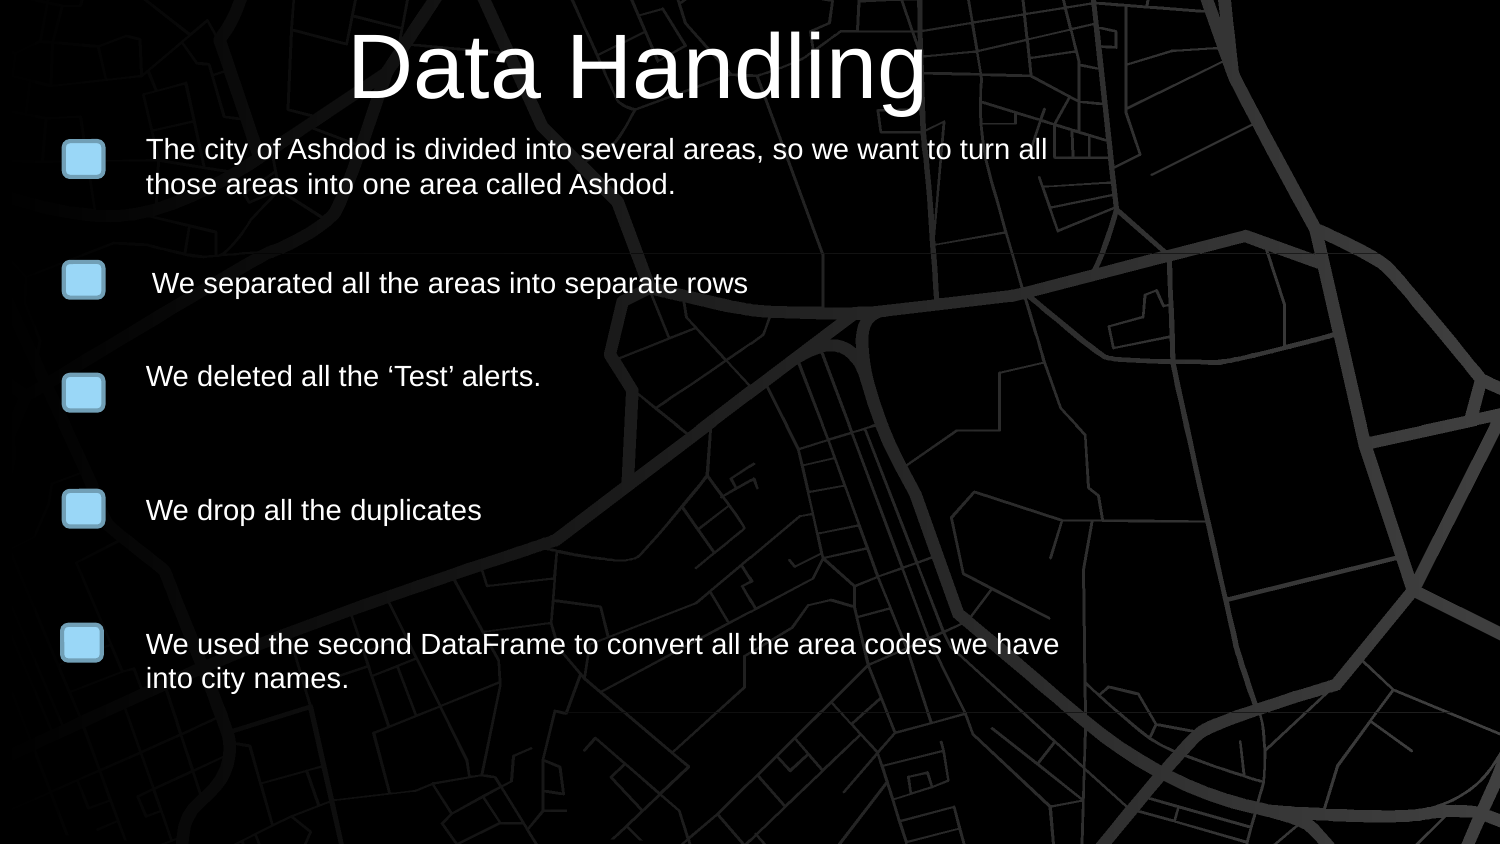

Data Handling
The city of Ashdod is divided into several areas, so we want to turn all those areas into one area called Ashdod.

We separated all the areas into separate rows

We deleted all the ‘Test’ alerts.

We drop all the duplicates

We used the second DataFrame to convert all the area codes we have into city names.